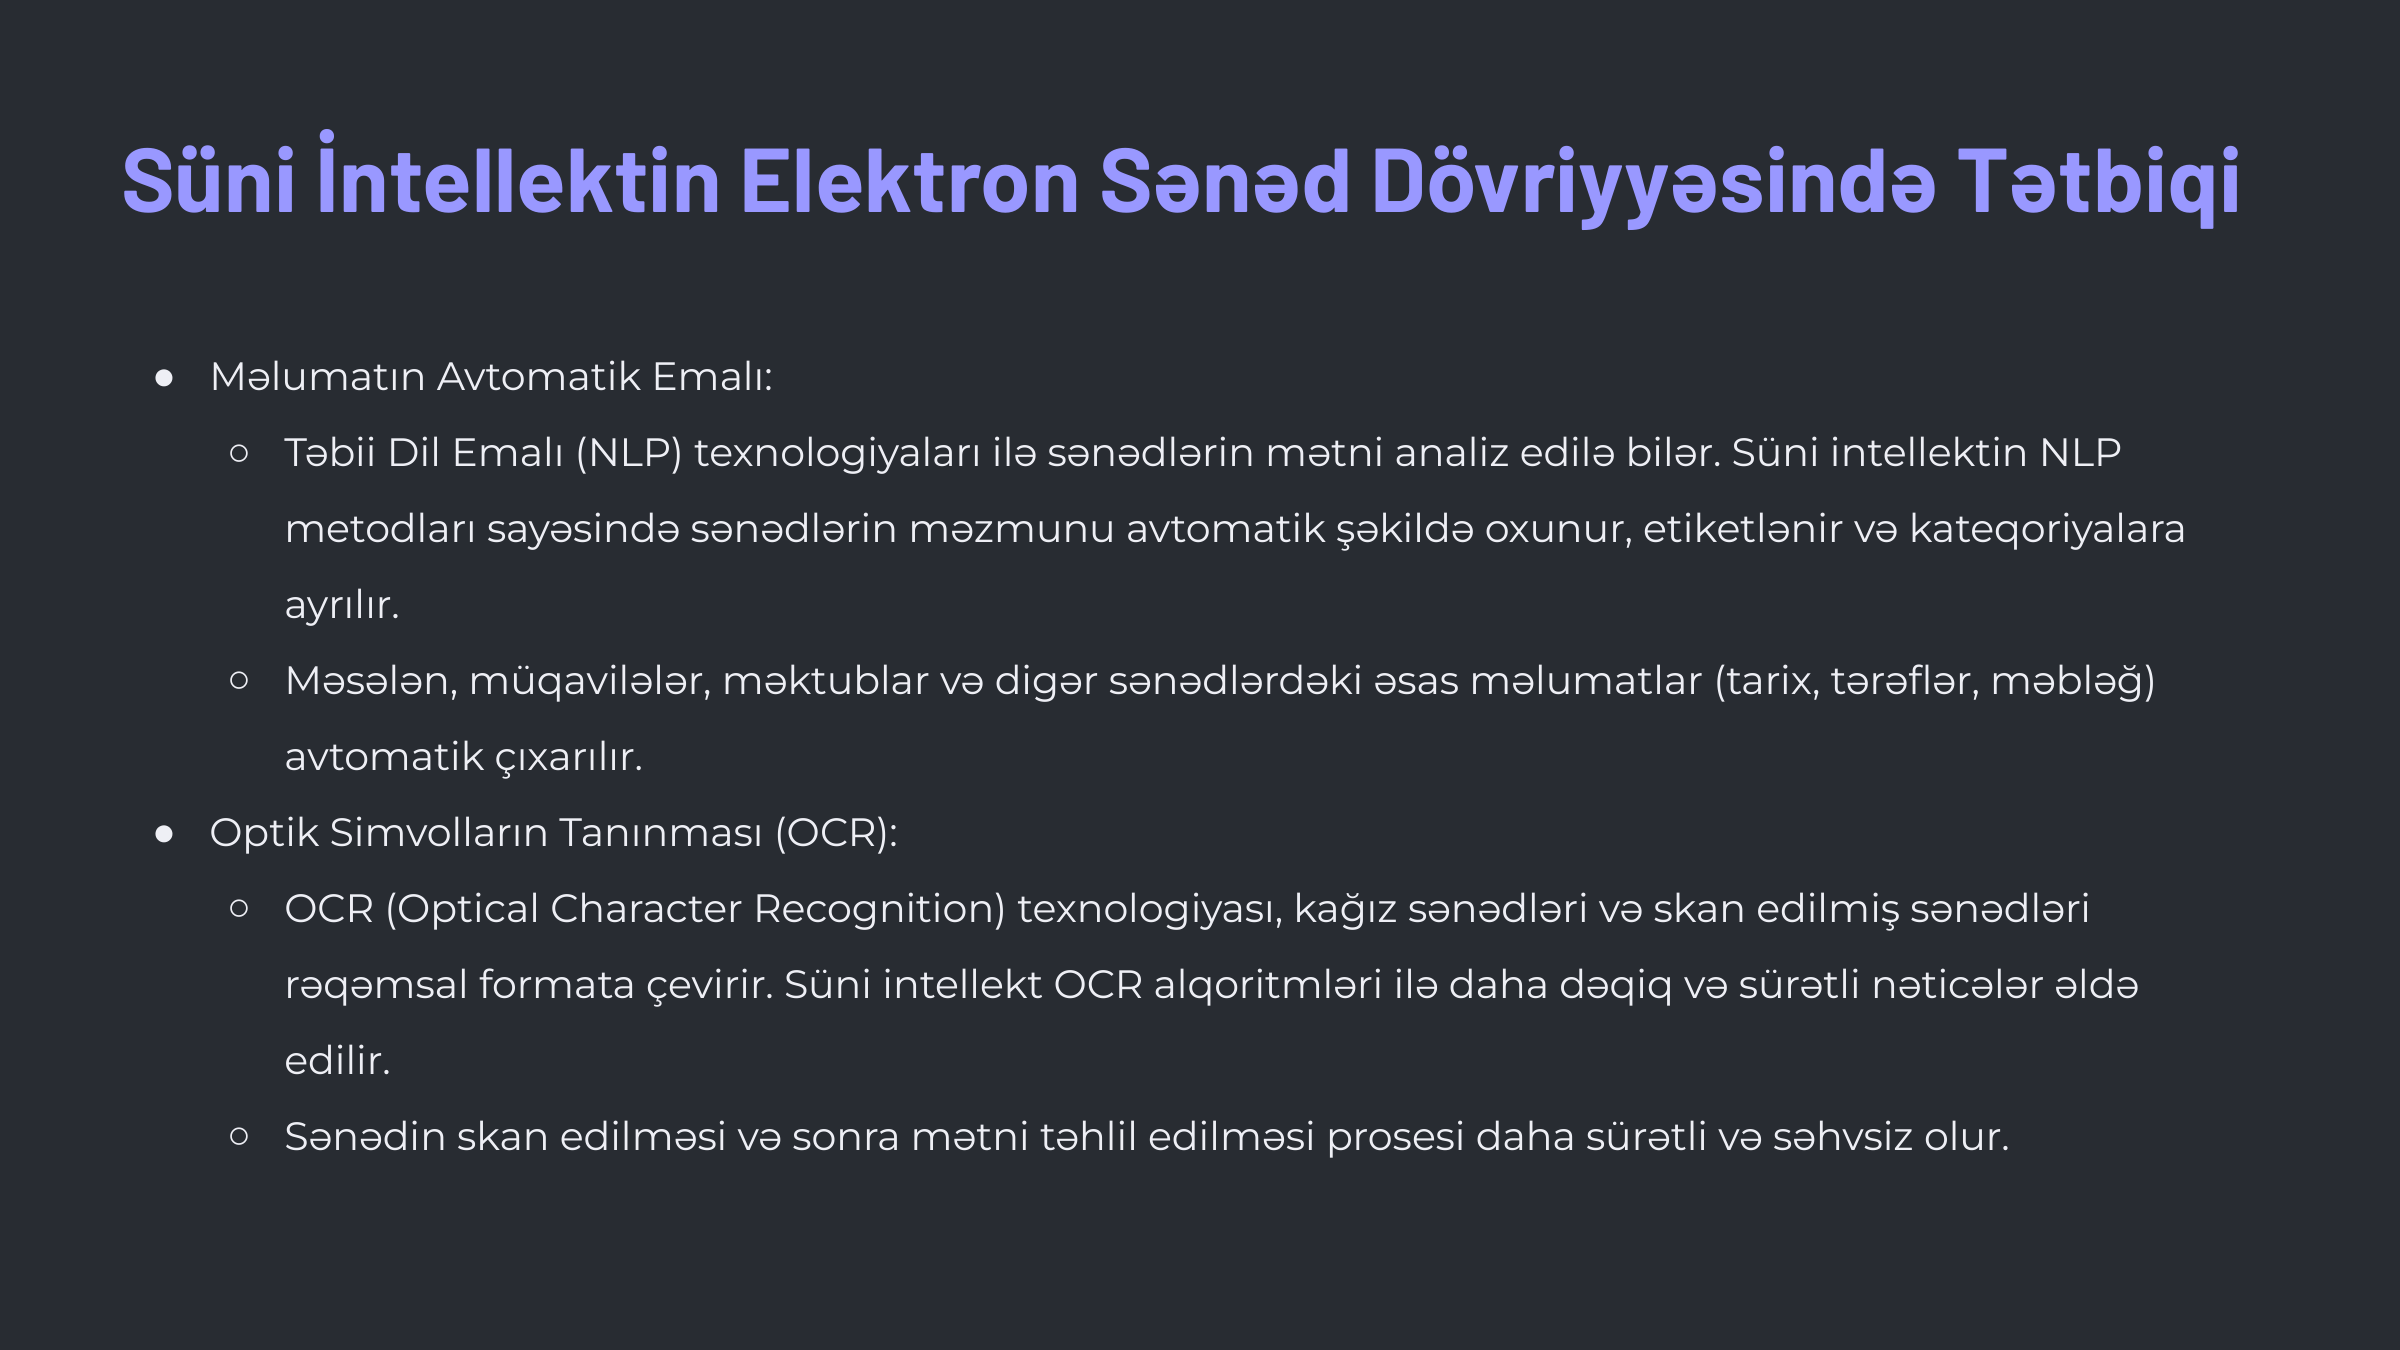

Süni İntellektin Elektron Sənəd Dövriyyəsində Tətbiqi
Məlumatın Avtomatik Emalı:
Təbii Dil Emalı (NLP) texnologiyaları ilə sənədlərin mətni analiz edilə bilər. Süni intellektin NLP metodları sayəsində sənədlərin məzmunu avtomatik şəkildə oxunur, etiketlənir və kateqoriyalara ayrılır.
Məsələn, müqavilələr, məktublar və digər sənədlərdəki əsas məlumatlar (tarix, tərəflər, məbləğ) avtomatik çıxarılır.
Optik Simvolların Tanınması (OCR):
OCR (Optical Character Recognition) texnologiyası, kağız sənədləri və skan edilmiş sənədləri rəqəmsal formata çevirir. Süni intellekt OCR alqoritmləri ilə daha dəqiq və sürətli nəticələr əldə edilir.
Sənədin skan edilməsi və sonra mətni təhlil edilməsi prosesi daha sürətli və səhvsiz olur.